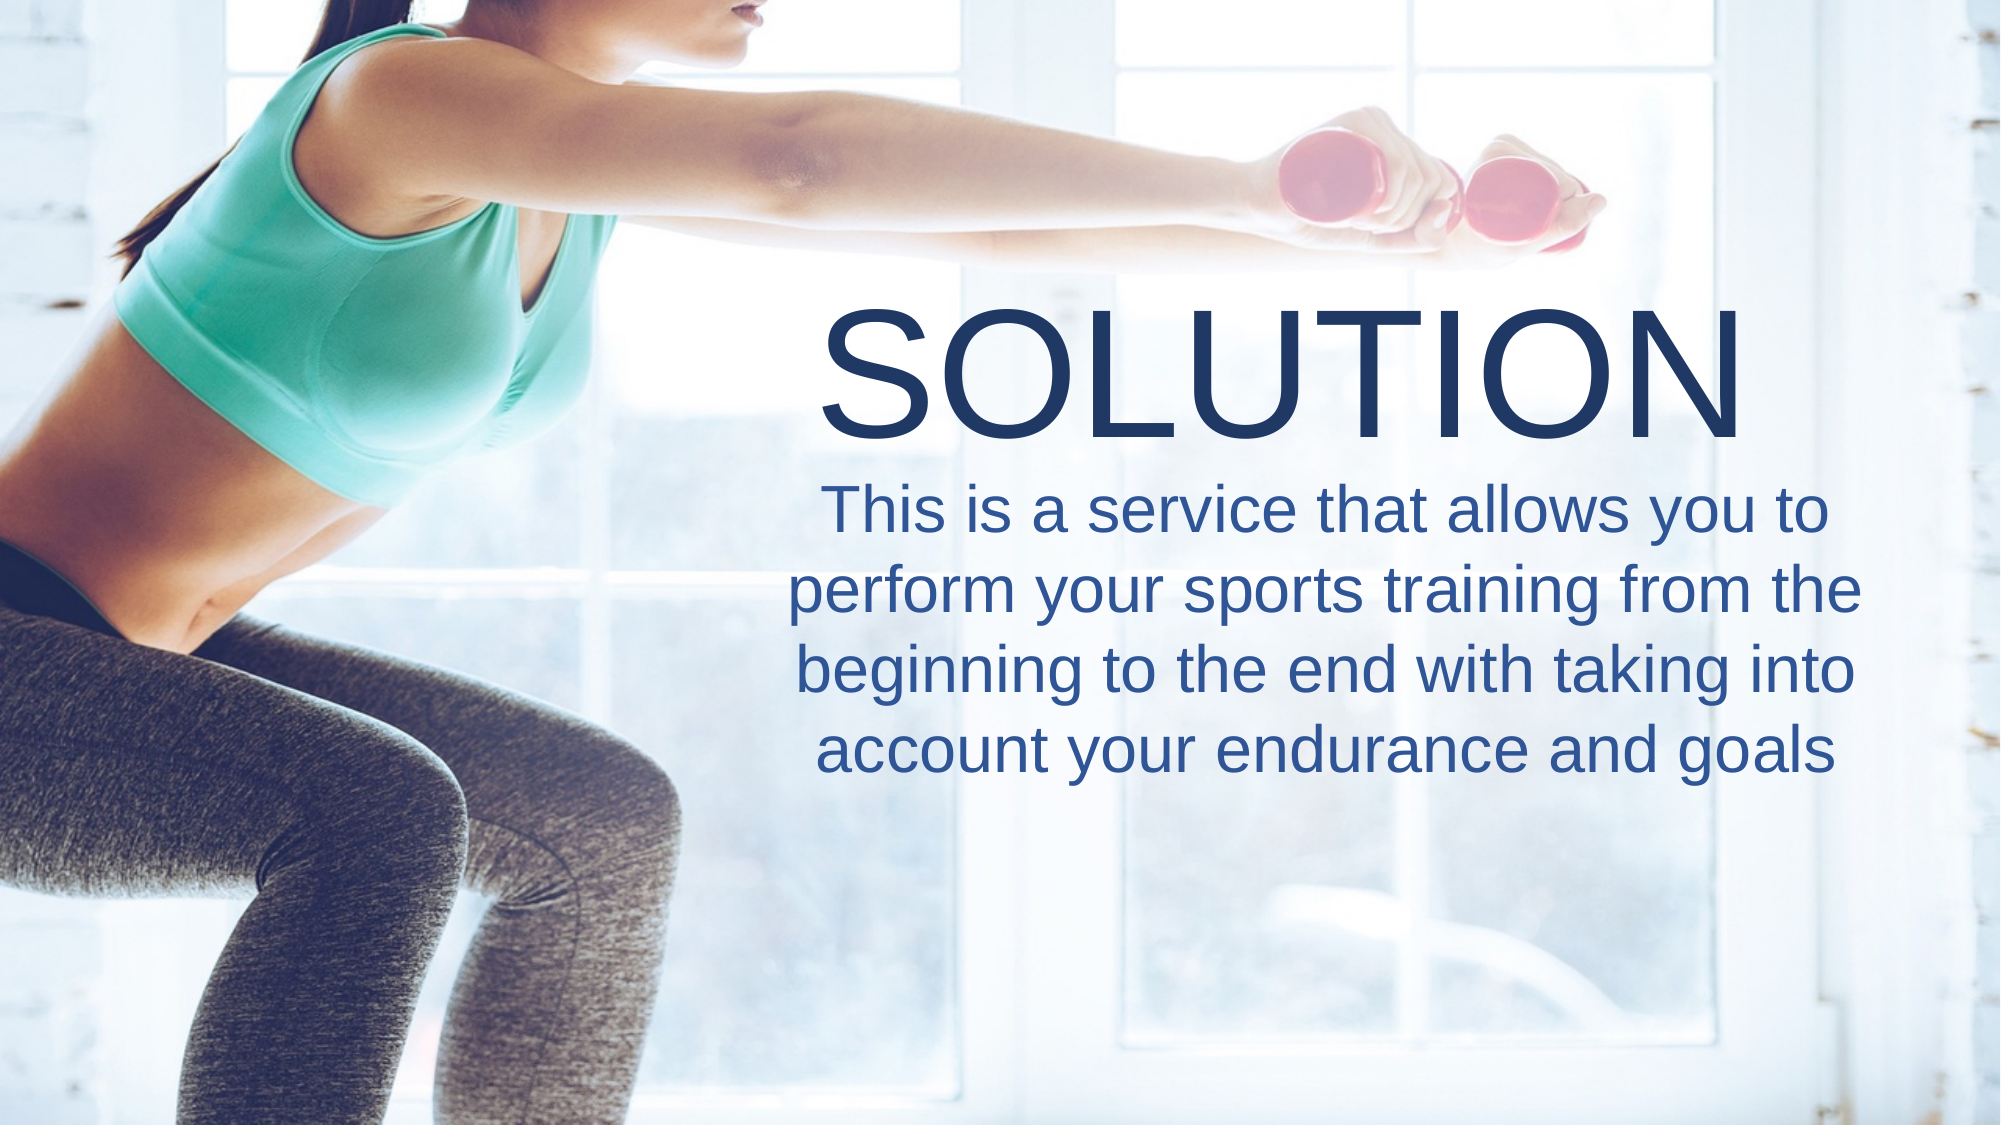

# SOLUTION
This is a service that allows you to perform your sports training from the beginning to the end with taking into account your endurance and goals